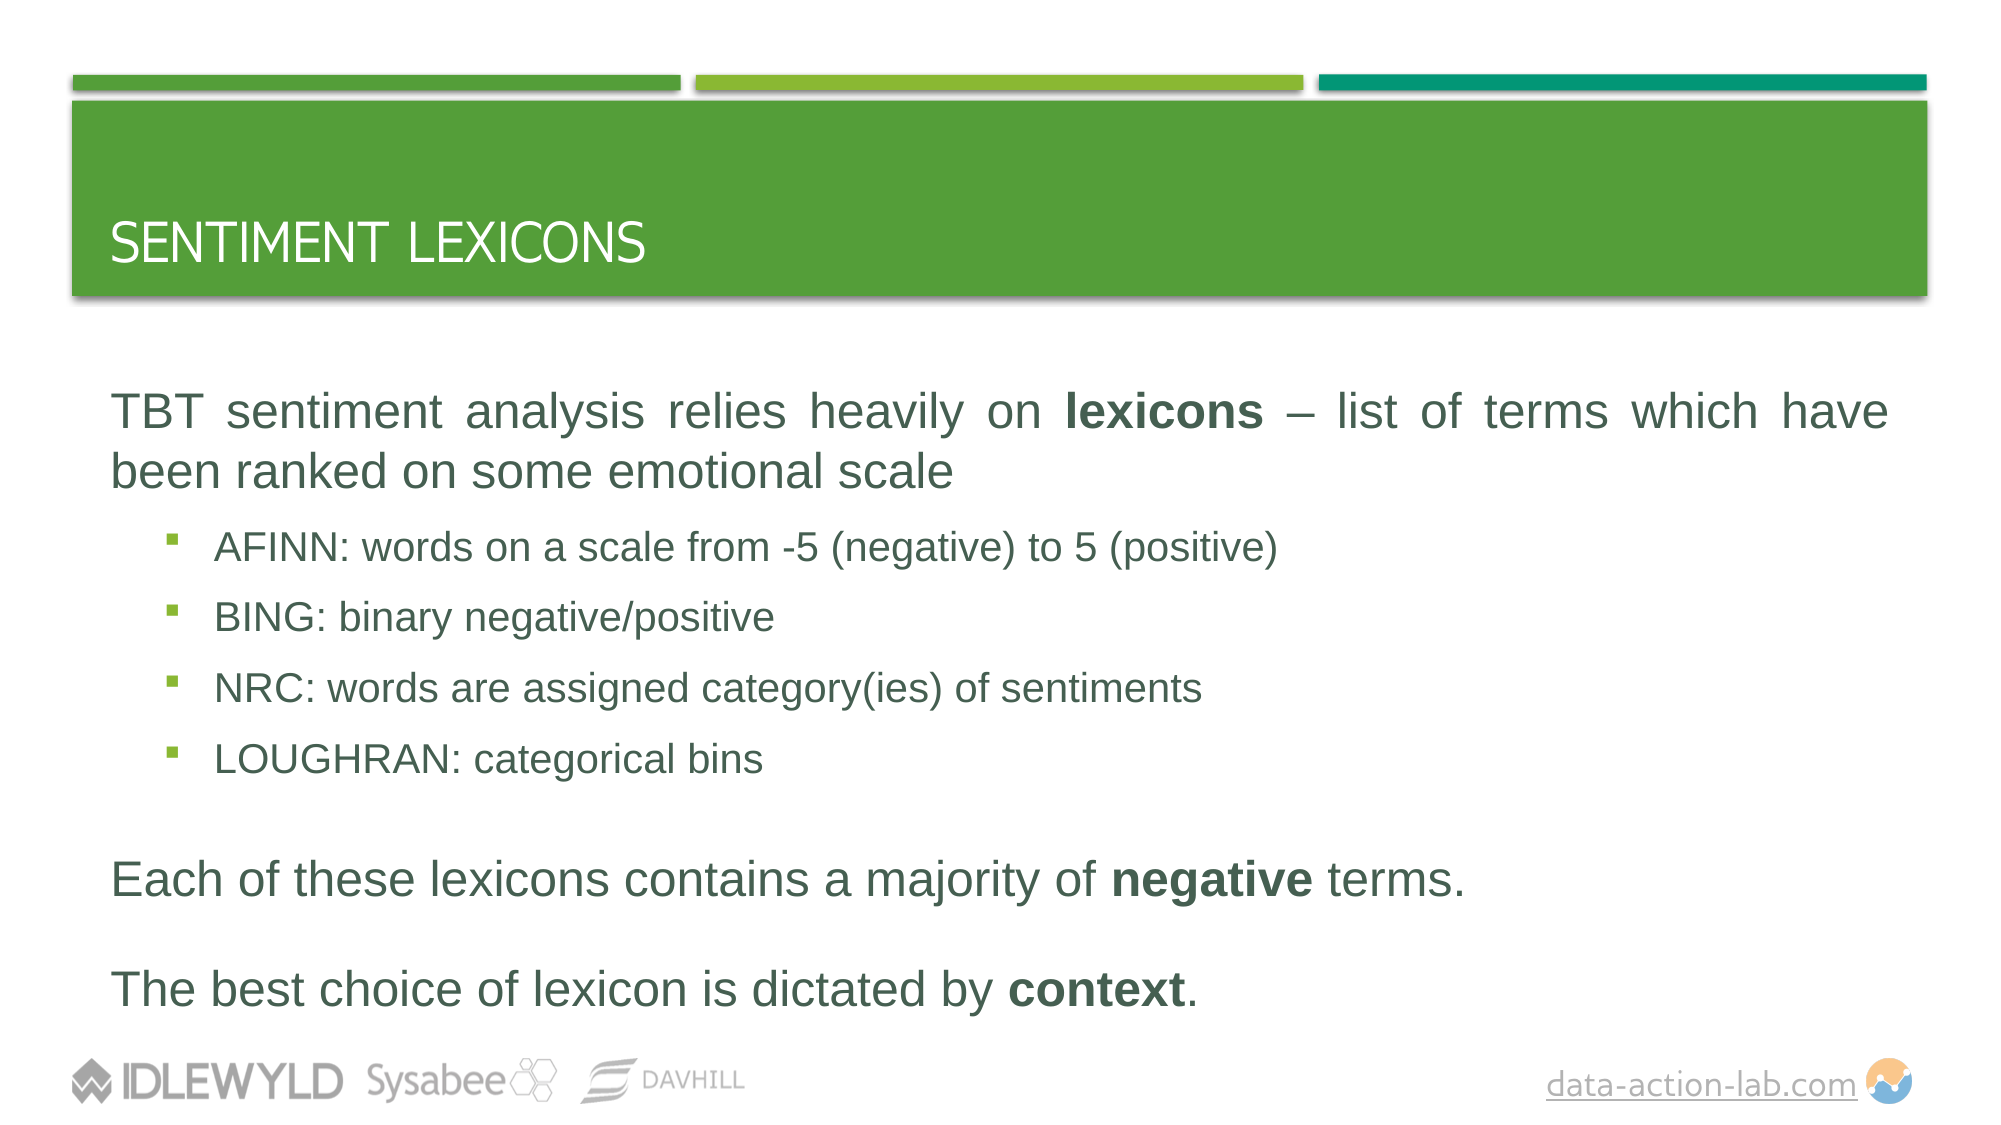

# Sentiment Lexicons
TBT sentiment analysis relies heavily on lexicons – list of terms which have been ranked on some emotional scale
AFINN: words on a scale from -5 (negative) to 5 (positive)
BING: binary negative/positive
NRC: words are assigned category(ies) of sentiments
LOUGHRAN: categorical bins

Each of these lexicons contains a majority of negative terms.

The best choice of lexicon is dictated by context.